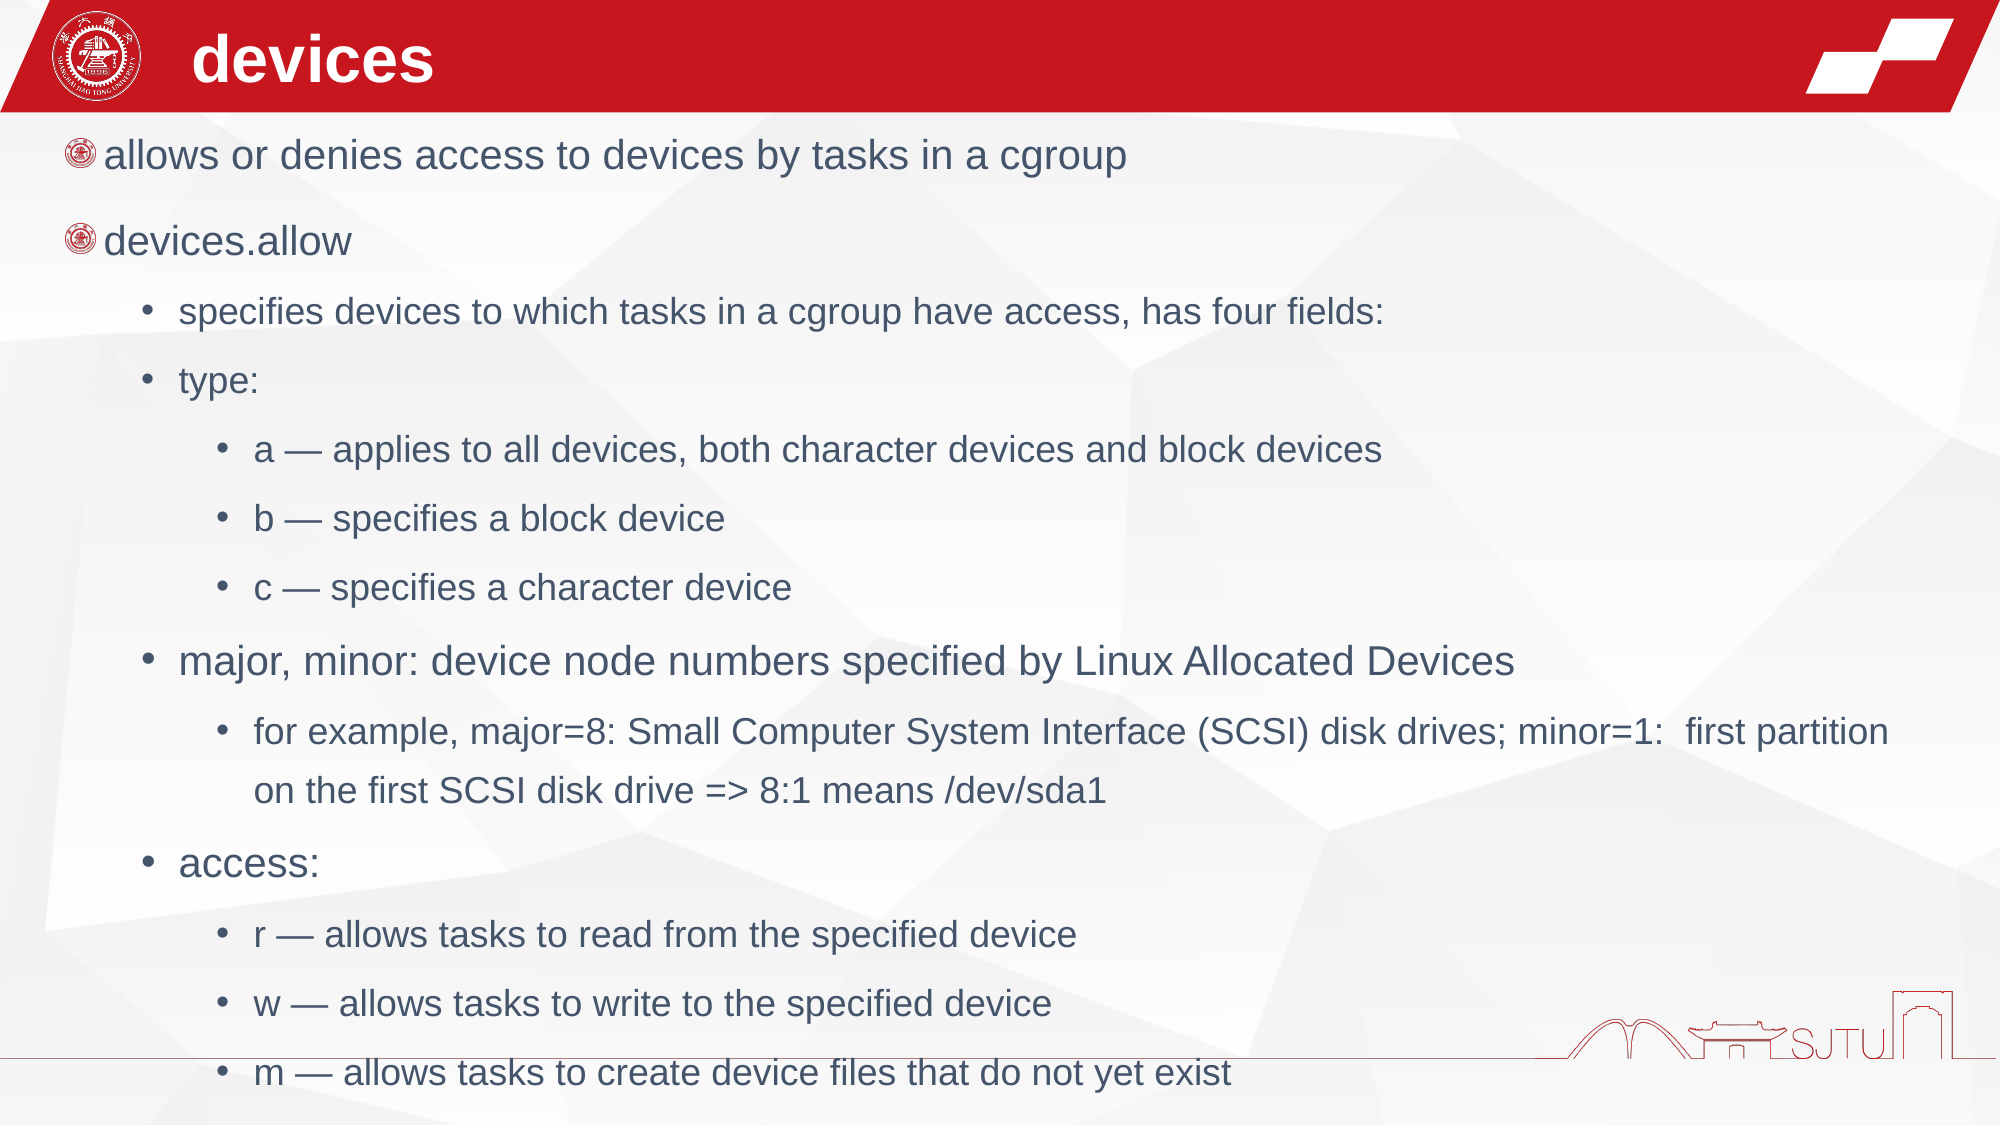

devices
allows or denies access to devices by tasks in a cgroup
devices.allow
specifies devices to which tasks in a cgroup have access, has four fields:
type:
a — applies to all devices, both character devices and block devices
b — specifies a block device
c — specifies a character device
major, minor: device node numbers specified by Linux Allocated Devices
for example, major=8: Small Computer System Interface (SCSI) disk drives; minor=1:  first partition on the first SCSI disk drive => 8:1 means /dev/sda1
access:
r — allows tasks to read from the specified device
w — allows tasks to write to the specified device
m — allows tasks to create device files that do not yet exist